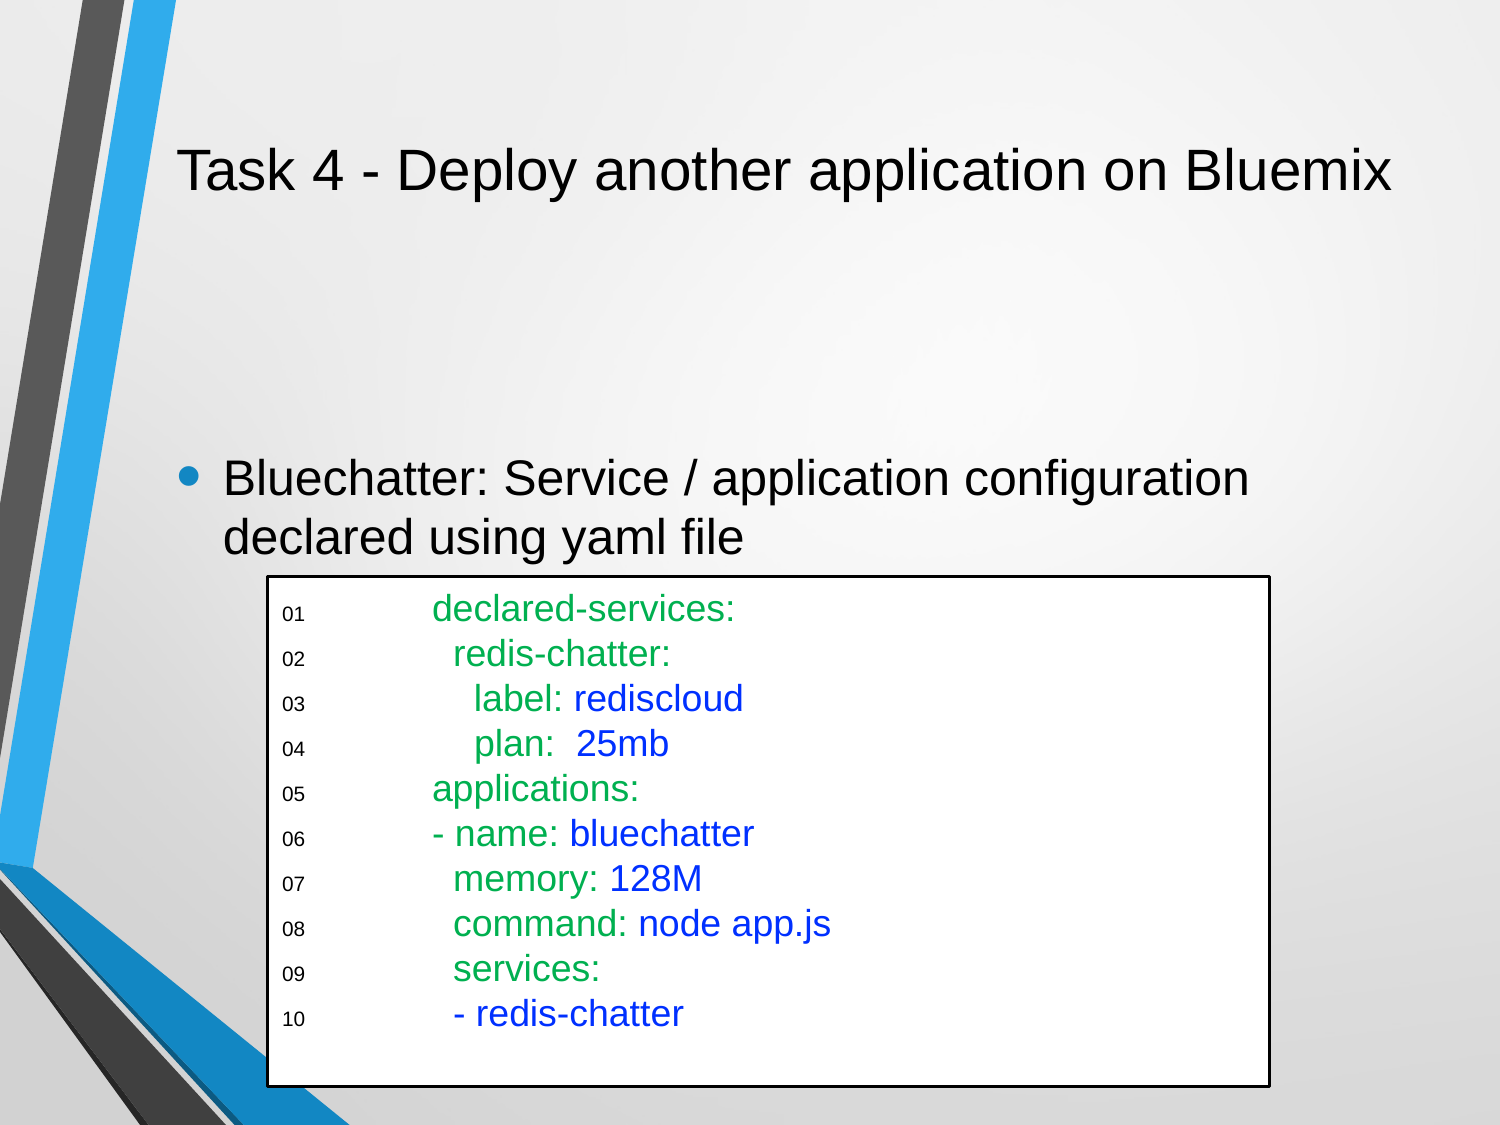

# Task 4 - Deploy another application on Bluemix
Bluechatter: Service / application configuration declared using yaml file
01	declared-services:
02 	  redis-chatter:
03 	    label: rediscloud
04 	    plan:  25mb
05 	applications:
06 	- name: bluechatter
07 	  memory: 128M
08 	  command: node app.js
09 	  services:
10 	  - redis-chatter